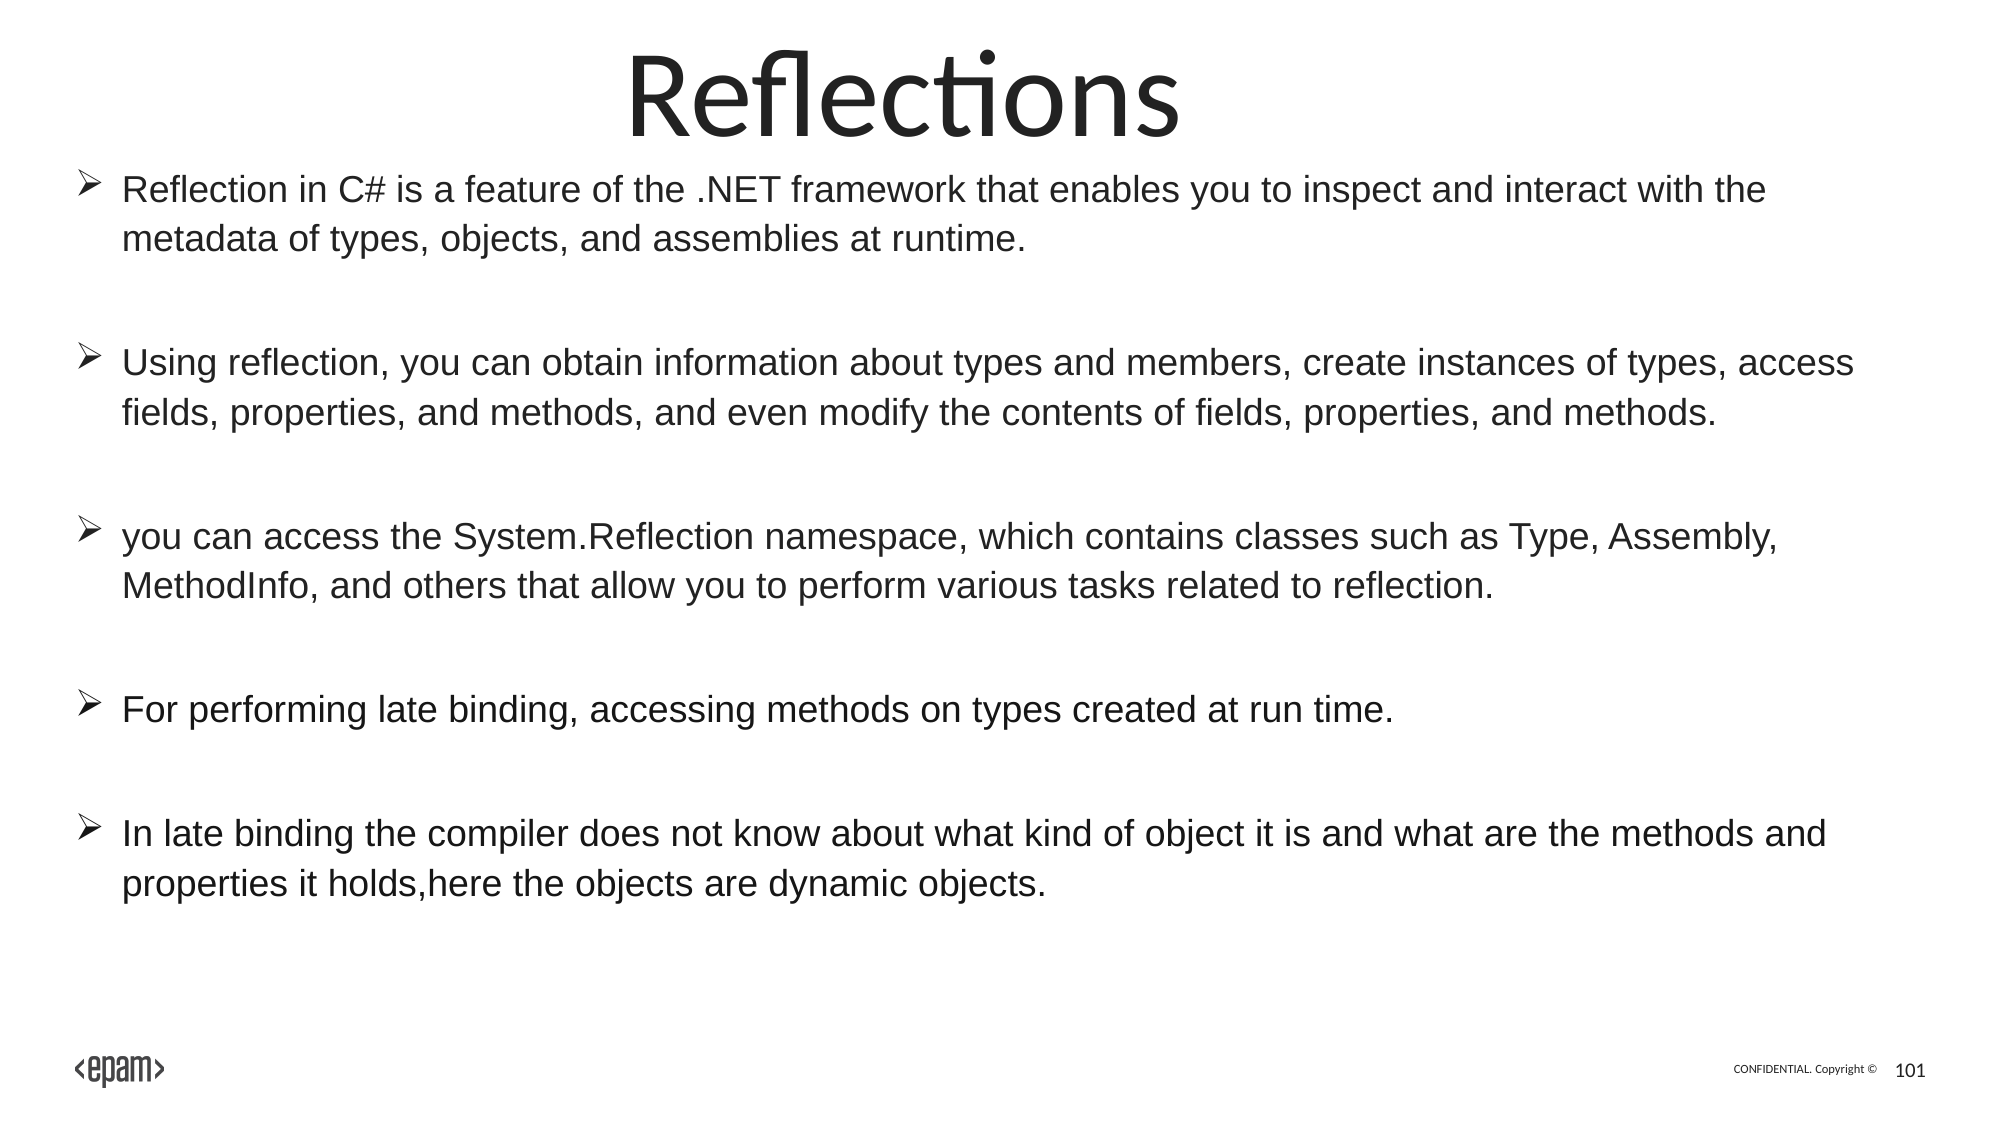

# Reflections
Reflection in C# is a feature of the .NET framework that enables you to inspect and interact with the metadata of types, objects, and assemblies at runtime.

Using reflection, you can obtain information about types and members, create instances of types, access fields, properties, and methods, and even modify the contents of fields, properties, and methods.

you can access the System.Reflection namespace, which contains classes such as Type, Assembly, MethodInfo, and others that allow you to perform various tasks related to reflection.

For performing late binding, accessing methods on types created at run time.

In late binding the compiler does not know about what kind of object it is and what are the methods and properties it holds,here the objects are dynamic objects.